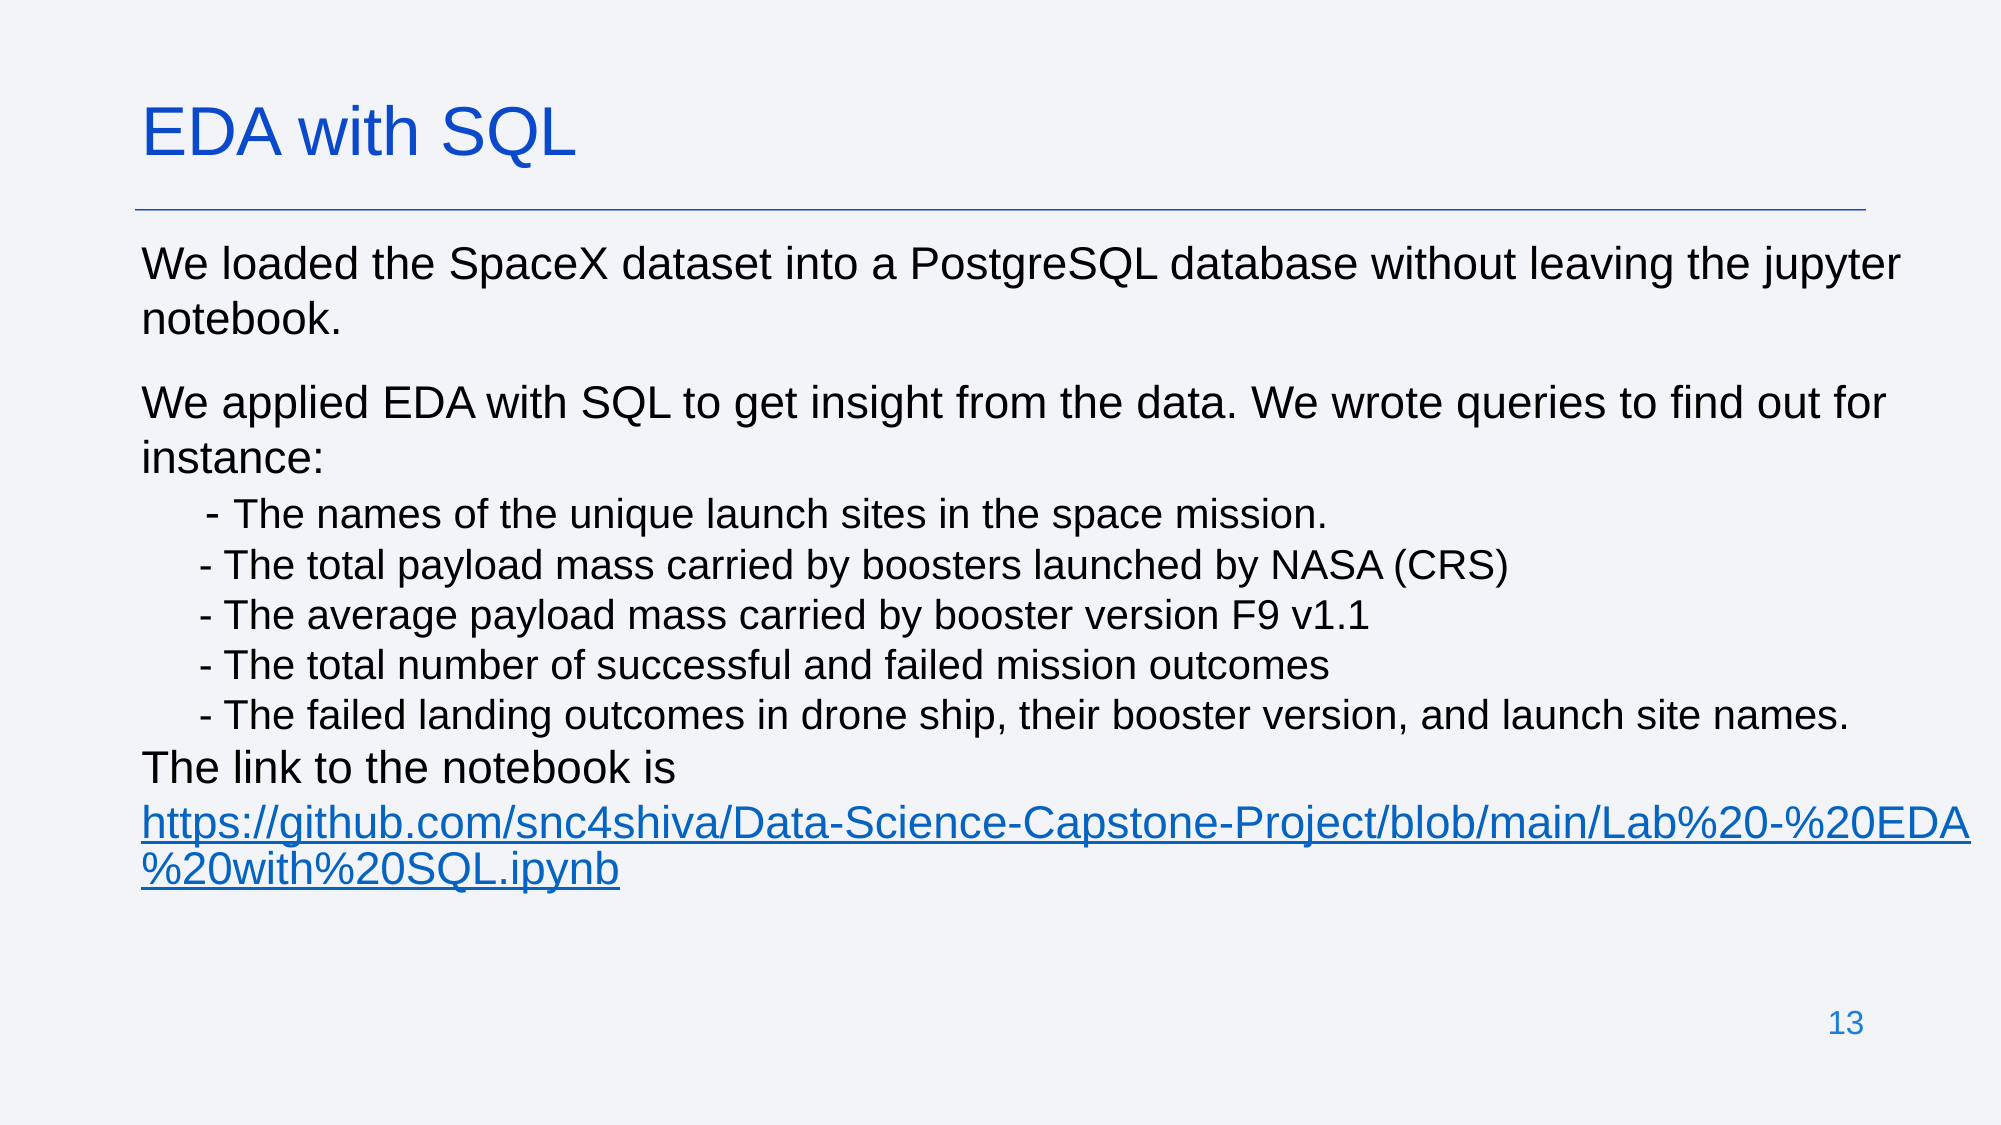

EDA with SQL
We loaded the SpaceX dataset into a PostgreSQL database without leaving the jupyter notebook.
We applied EDA with SQL to get insight from the data. We wrote queries to find out for instance:
     - The names of the unique launch sites in the space mission.
     - The total payload mass carried by boosters launched by NASA (CRS)
     - The average payload mass carried by booster version F9 v1.1
     - The total number of successful and failed mission outcomes
     - The failed landing outcomes in drone ship, their booster version, and launch site names.
The link to the notebook is
https://github.com/snc4shiva/Data-Science-Capstone-Project/blob/main/Lab%20-%20EDA%20with%20SQL.ipynb

13